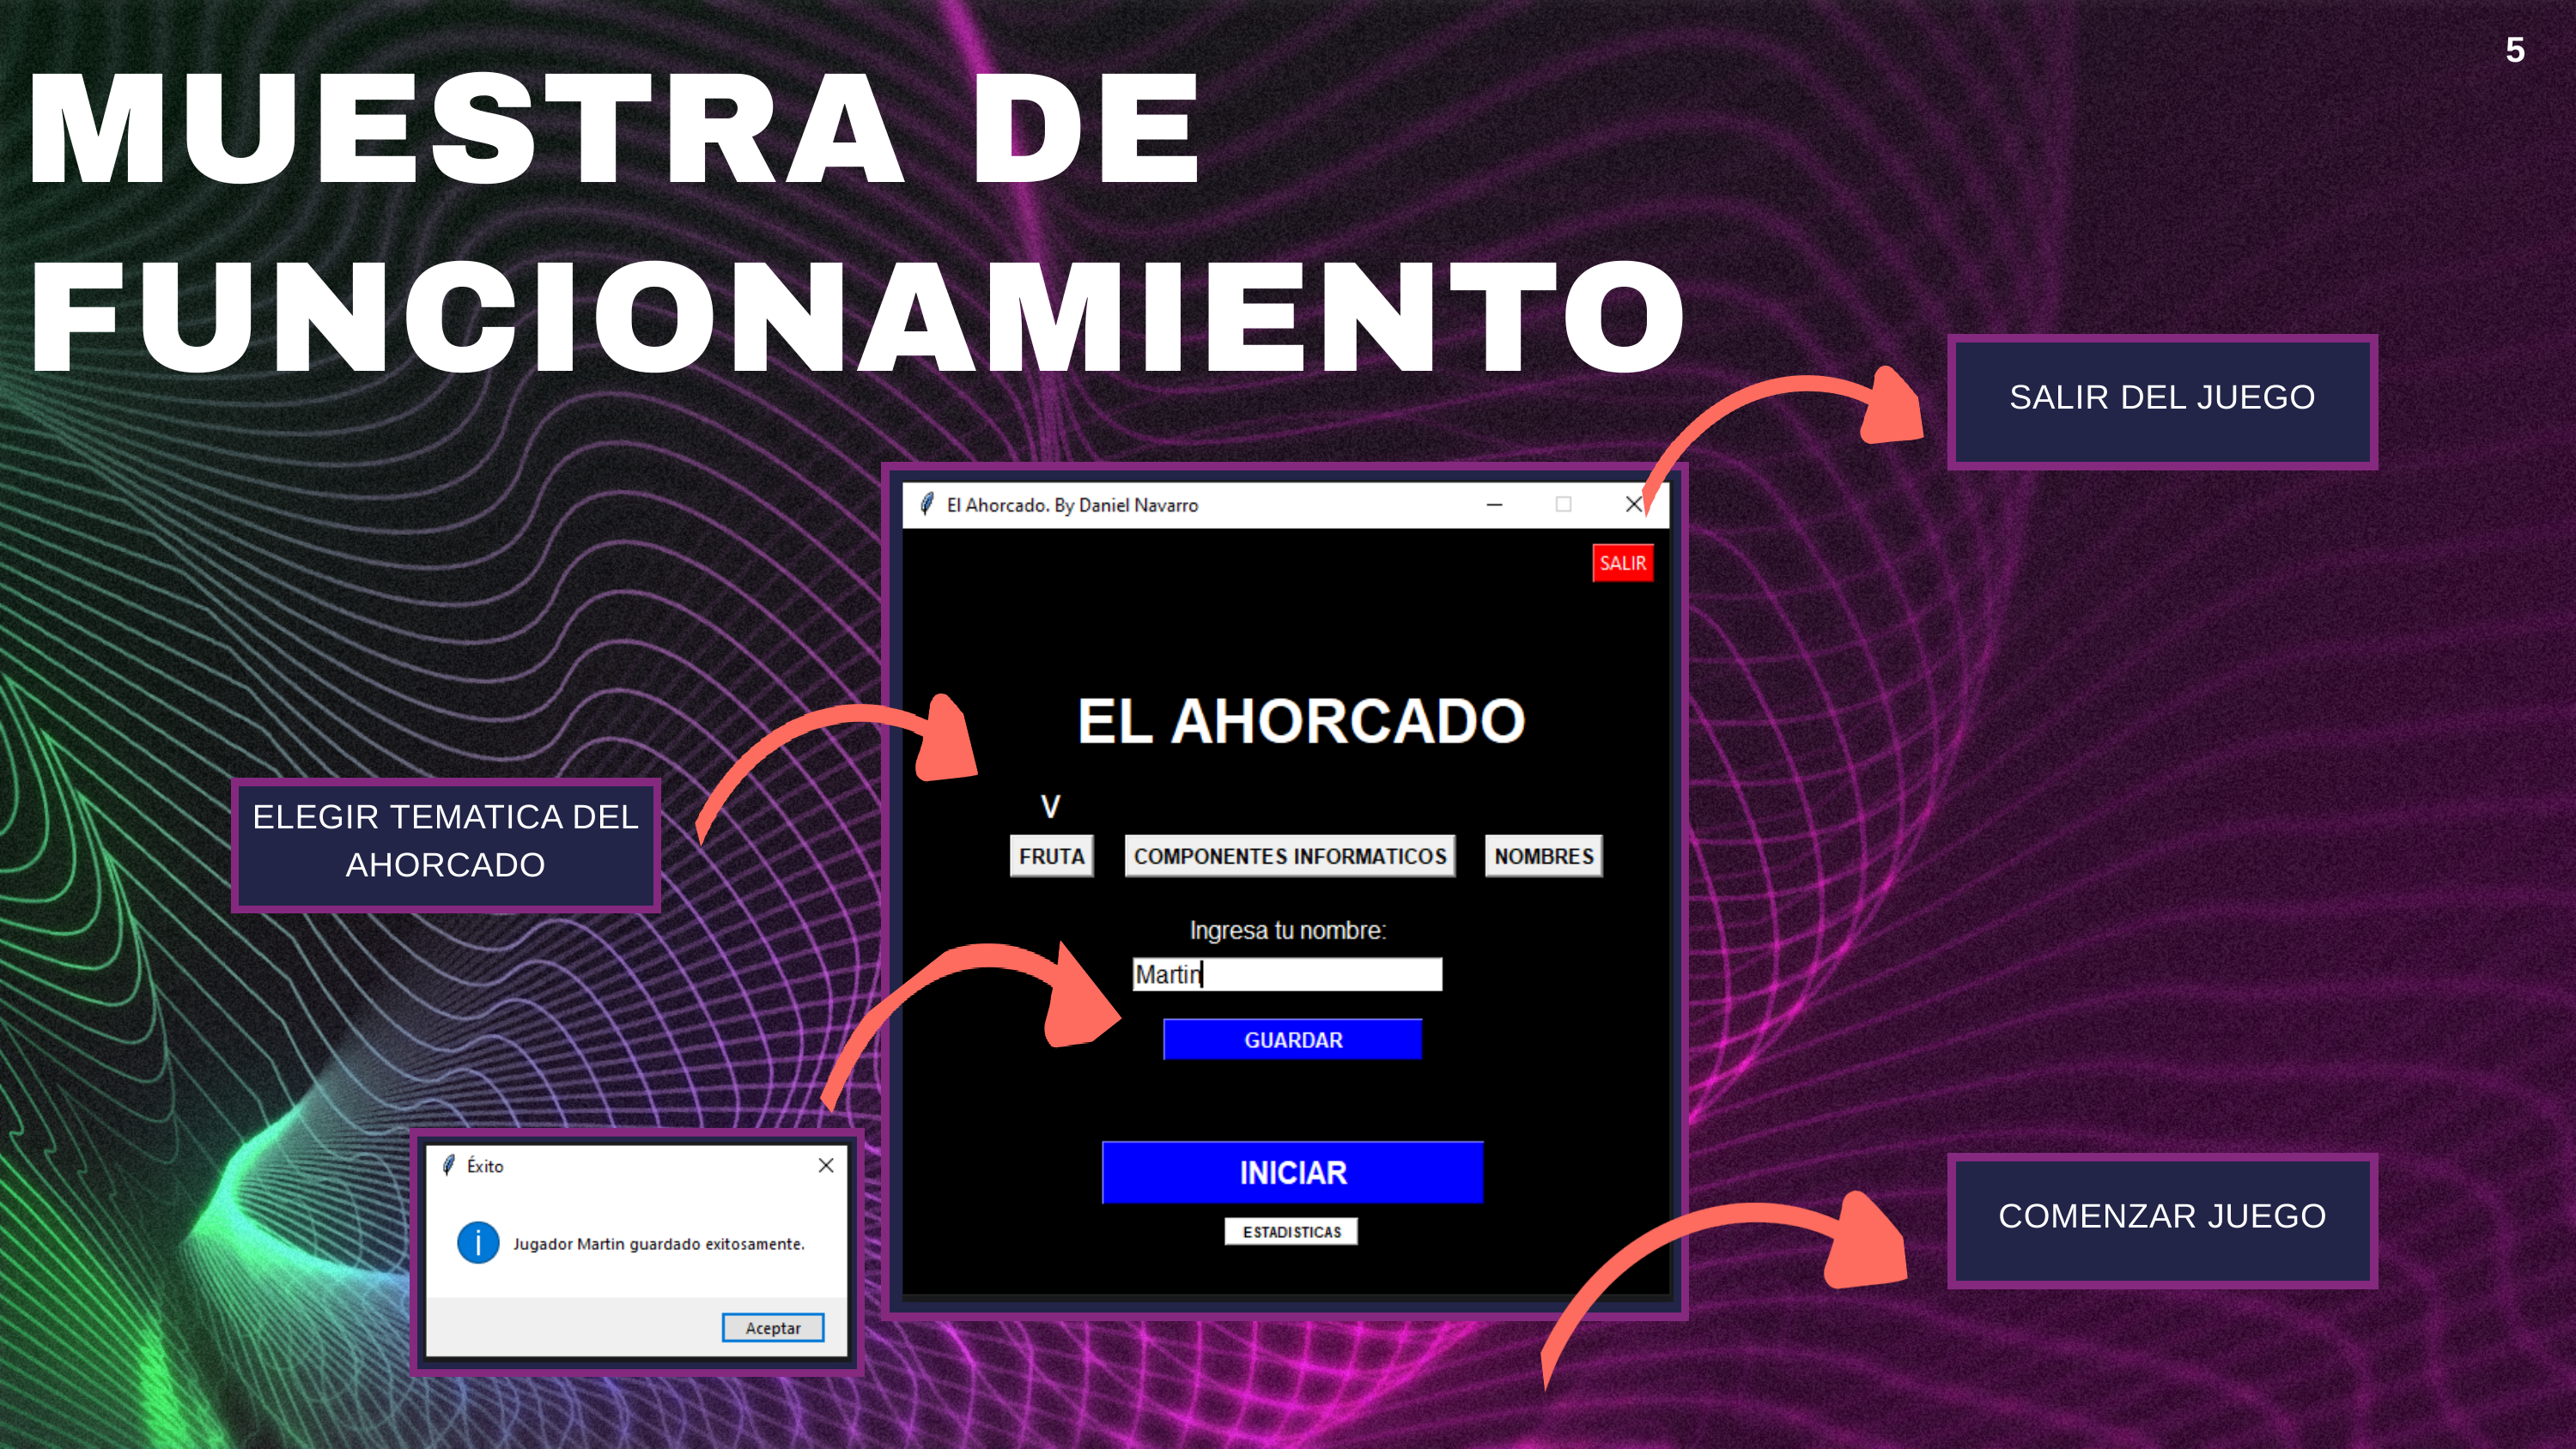

5
MUESTRA DE FUNCIONAMIENTO

SALIR DEL JUEGO

ELEGIR TEMATICA DEL AHORCADO

COMENZAR JUEGO